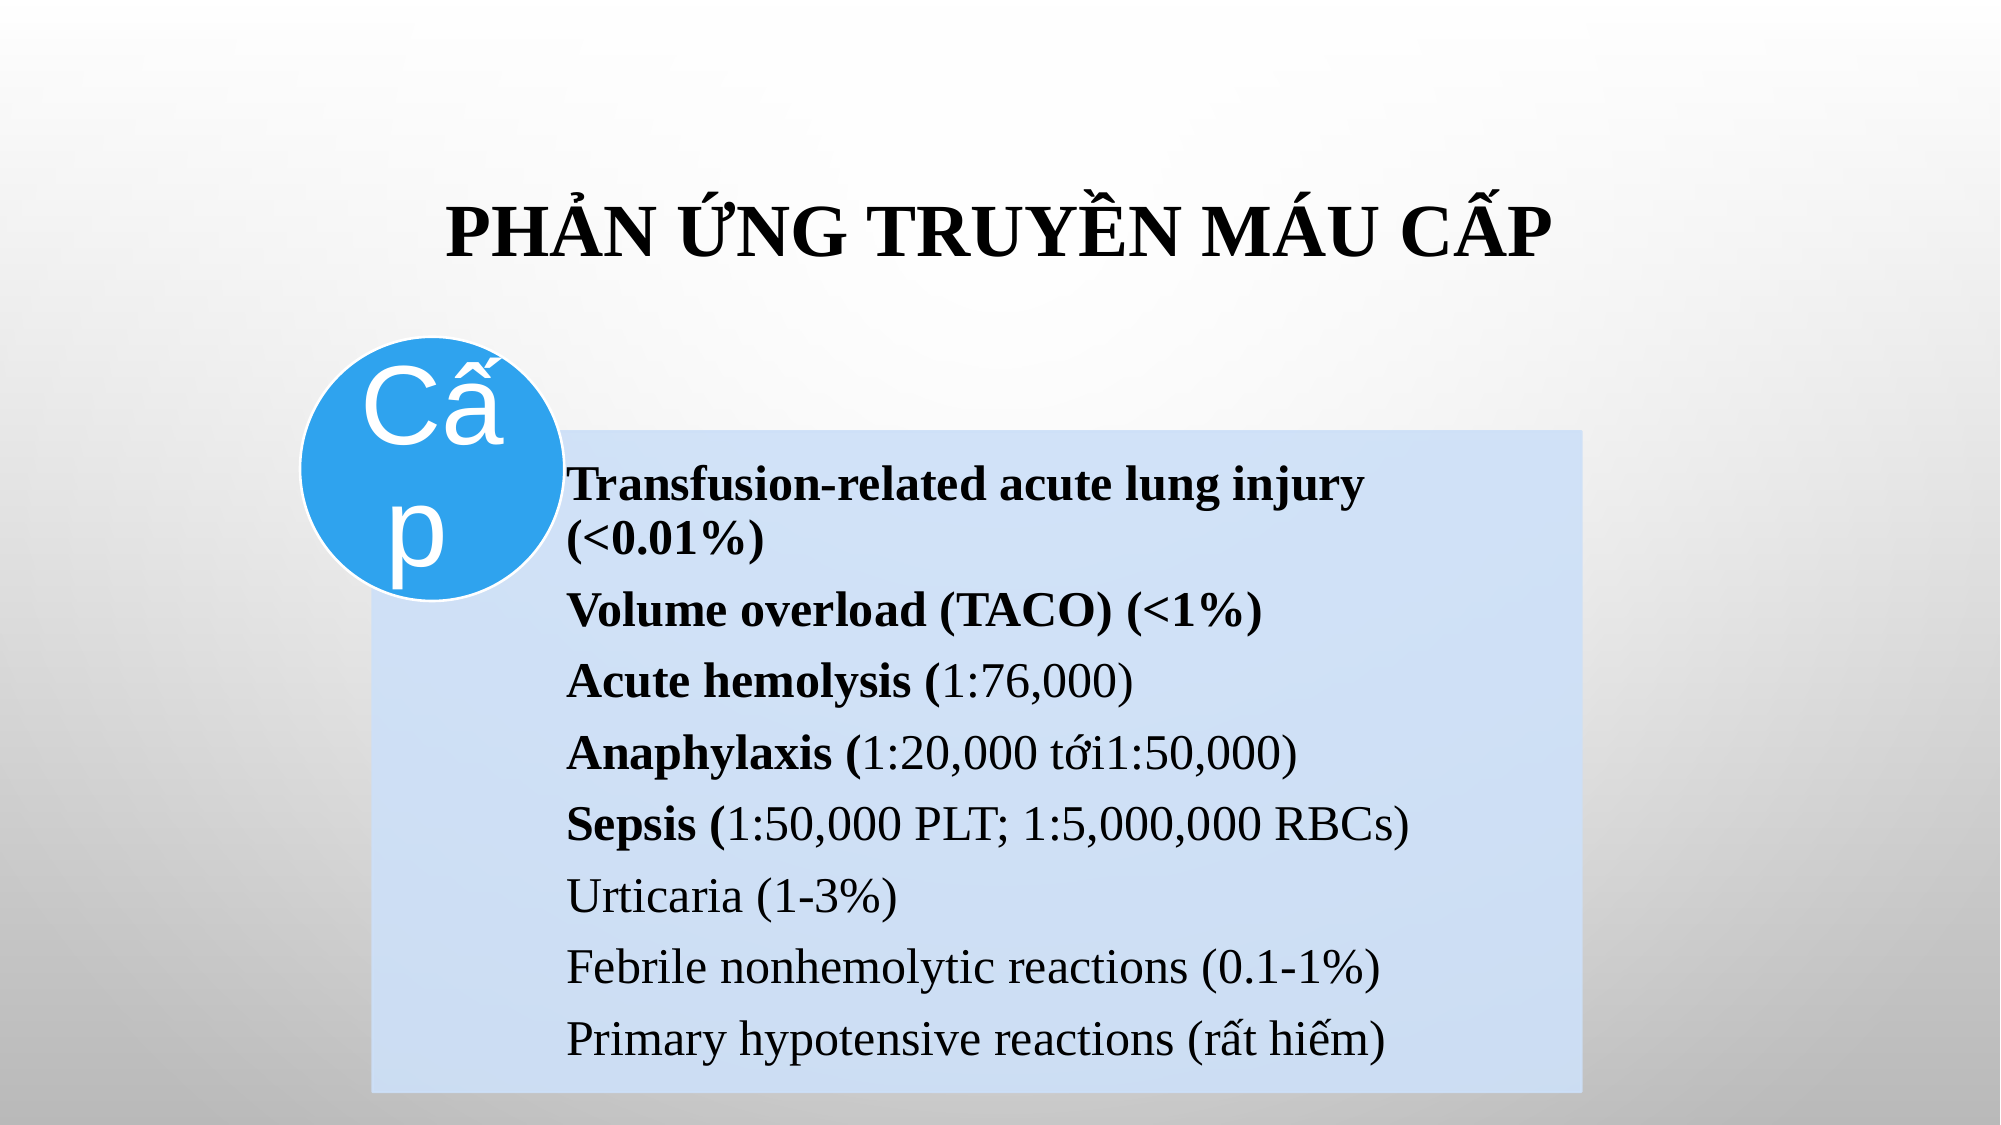

# Phản ứng truyền máu CẤP
Transfusion-related acute lung injury (<0.01%)
Volume overload (TACO) (<1%)
Acute hemolysis (1:76,000)
Anaphylaxis (1:20,000 tới1:50,000)
Sepsis (1:50,000 PLT; 1:5,000,000 RBCs)
Urticaria (1-3%)
Febrile nonhemolytic reactions (0.1-1%)
Primary hypotensive reactions (rất hiếm)
Cấp